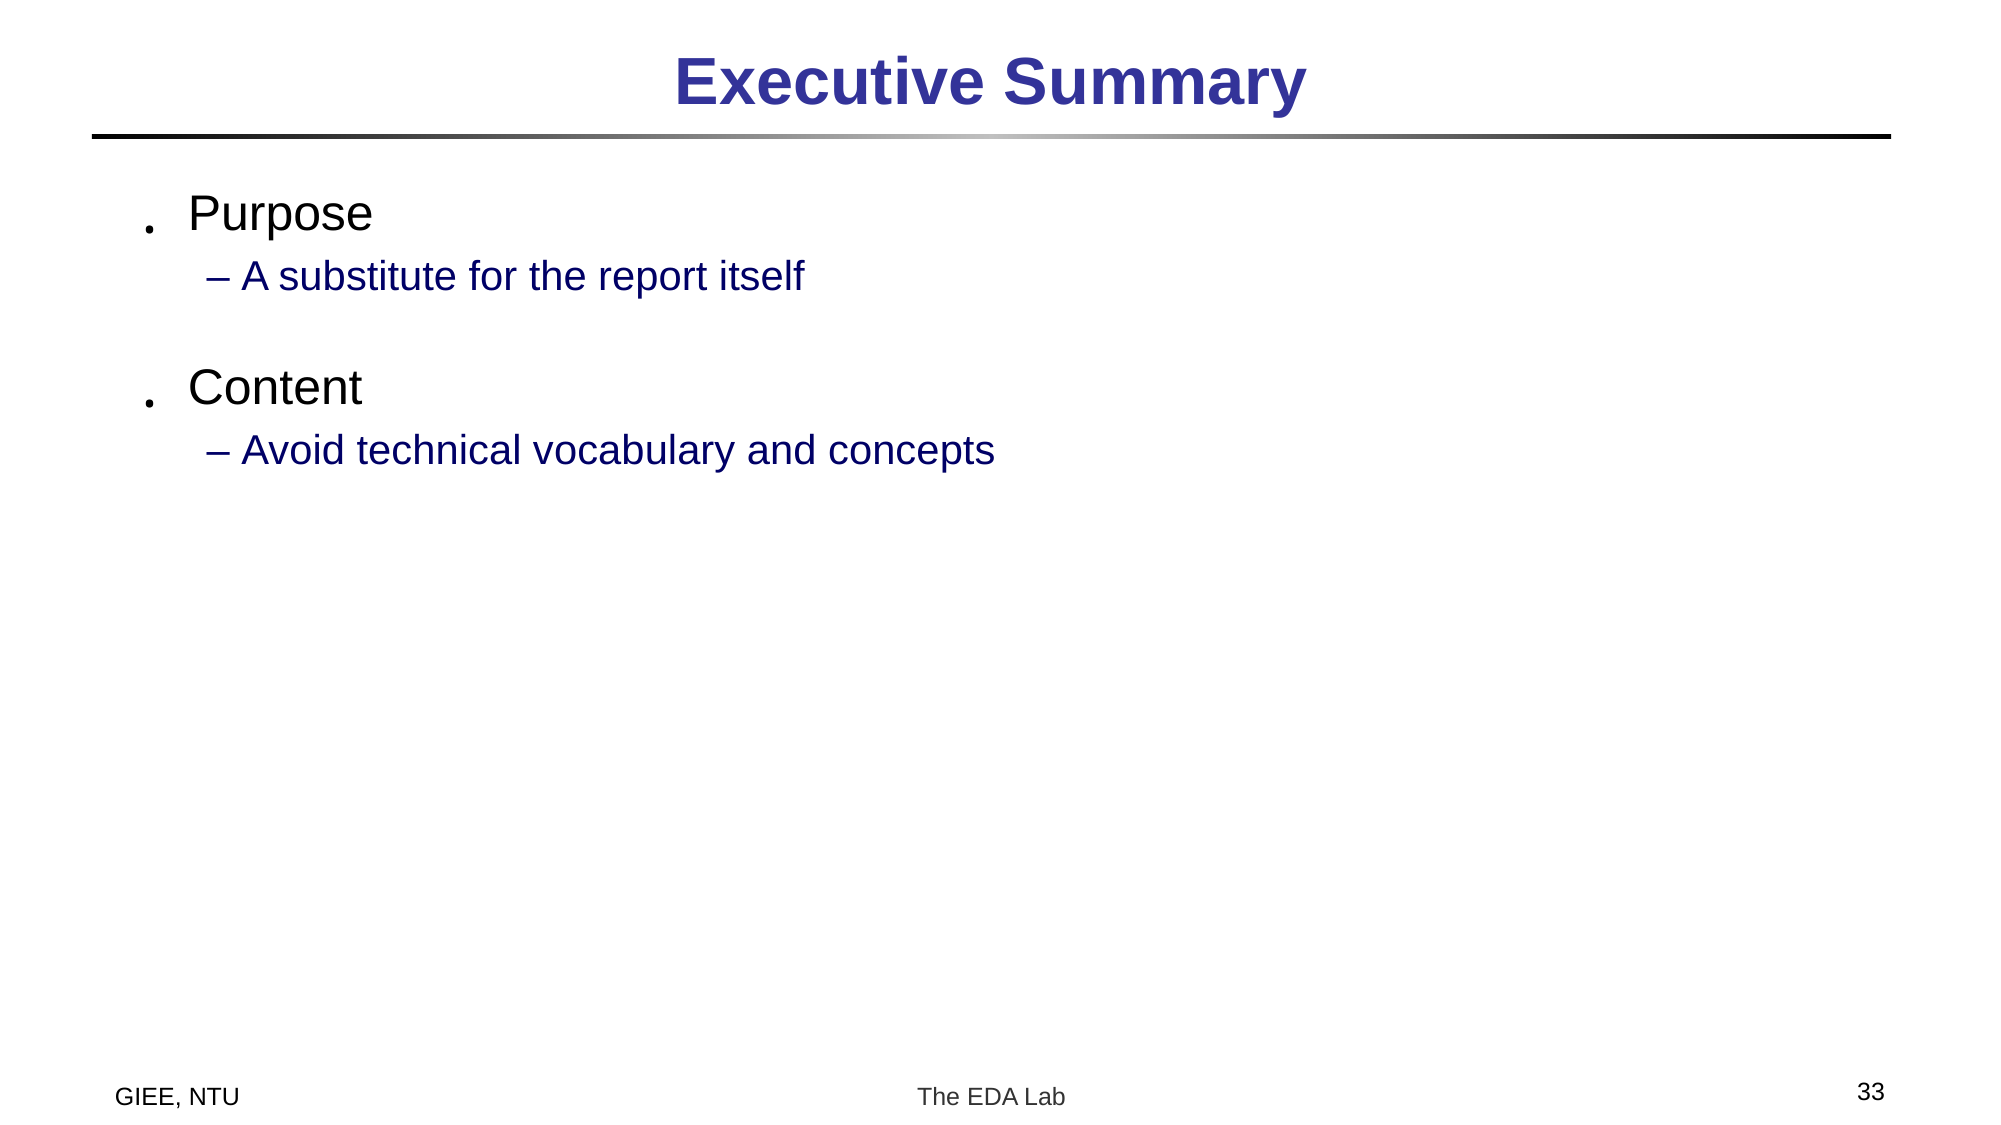

# Executive Summary
Purpose
– A substitute for the report itself

Content
– Avoid technical vocabulary and concepts

33
GIEE, NTU